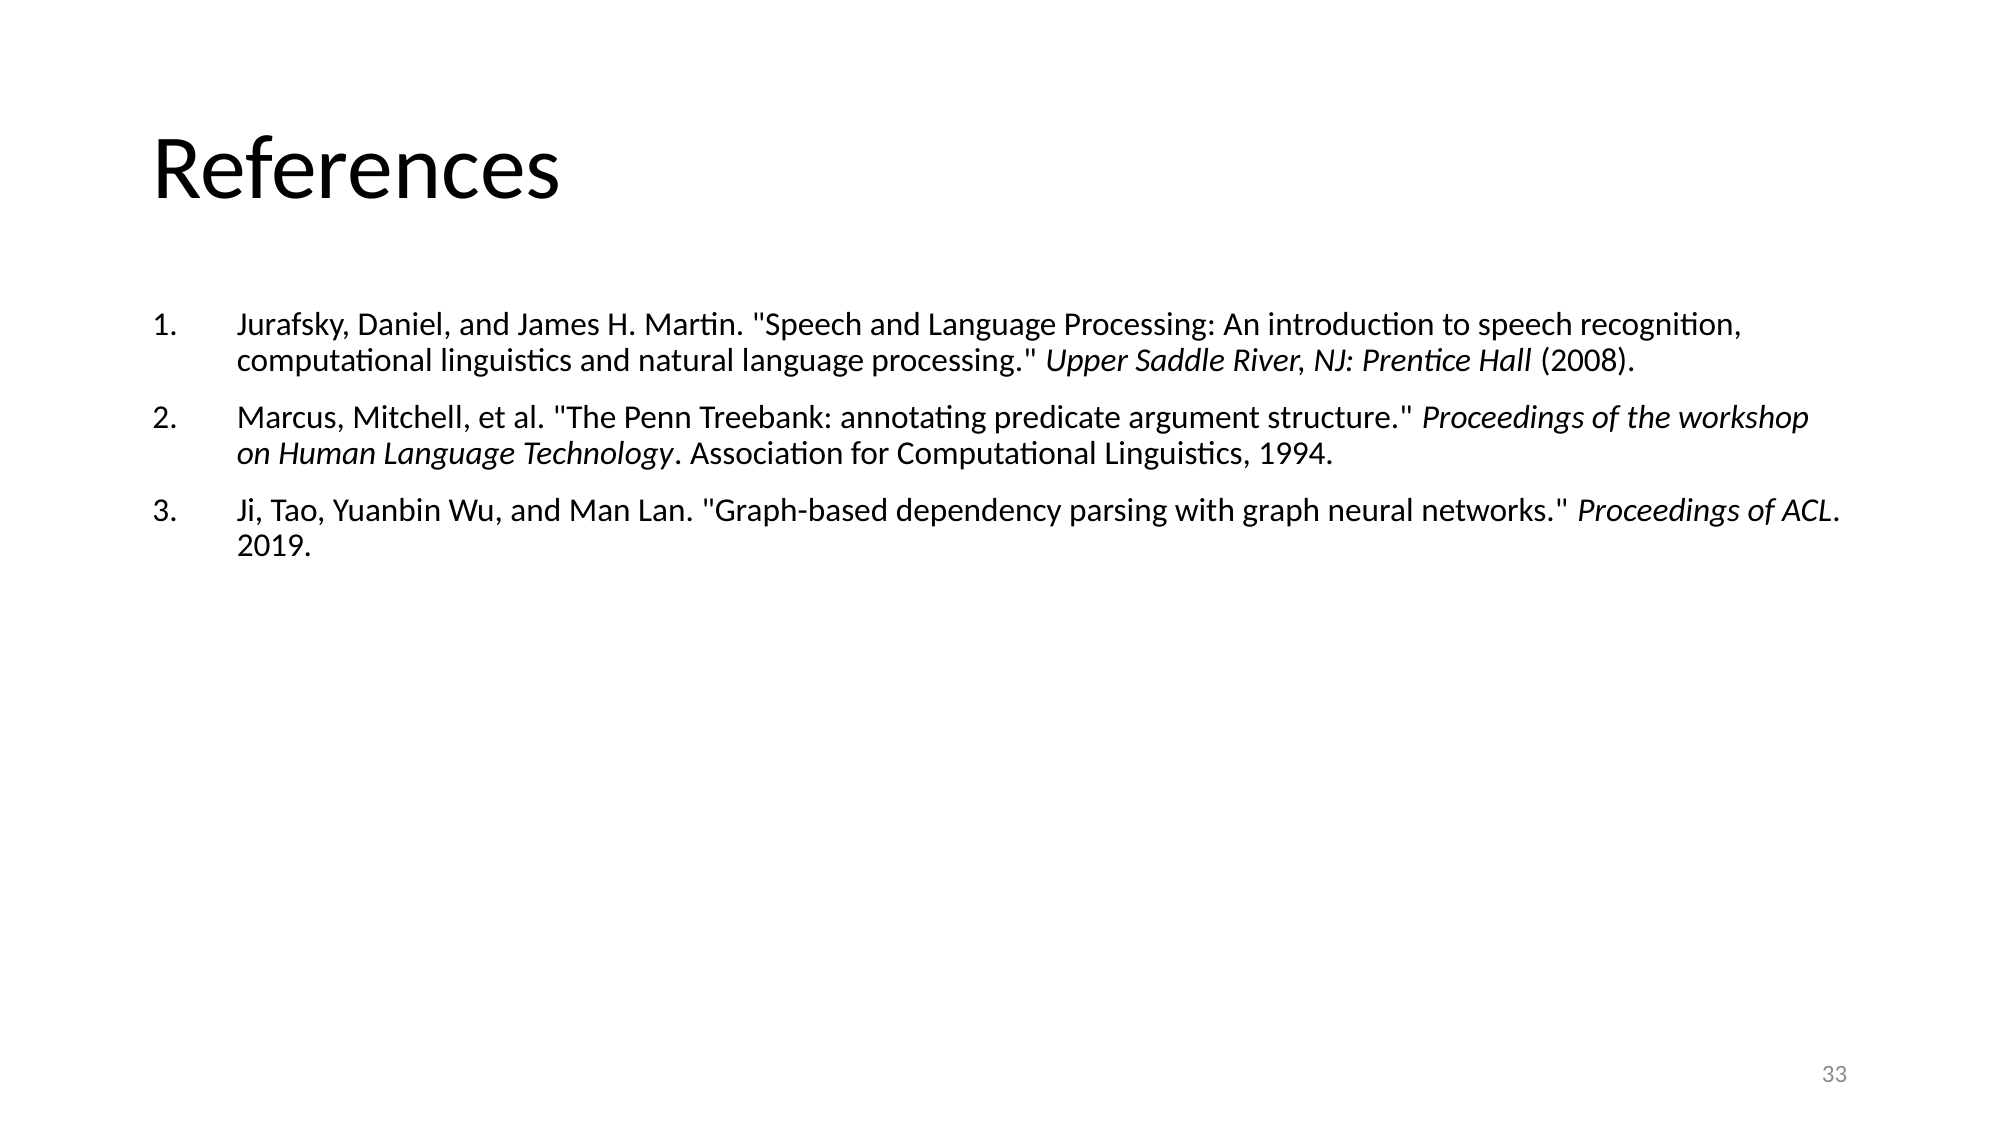

# References
Jurafsky, Daniel, and James H. Martin. "Speech and Language Processing: An introduction to speech recognition, computational linguistics and natural language processing." Upper Saddle River, NJ: Prentice Hall (2008).
Marcus, Mitchell, et al. "The Penn Treebank: annotating predicate argument structure." Proceedings of the workshop on Human Language Technology. Association for Computational Linguistics, 1994.
Ji, Tao, Yuanbin Wu, and Man Lan. "Graph-based dependency parsing with graph neural networks." Proceedings of ACL. 2019.

33